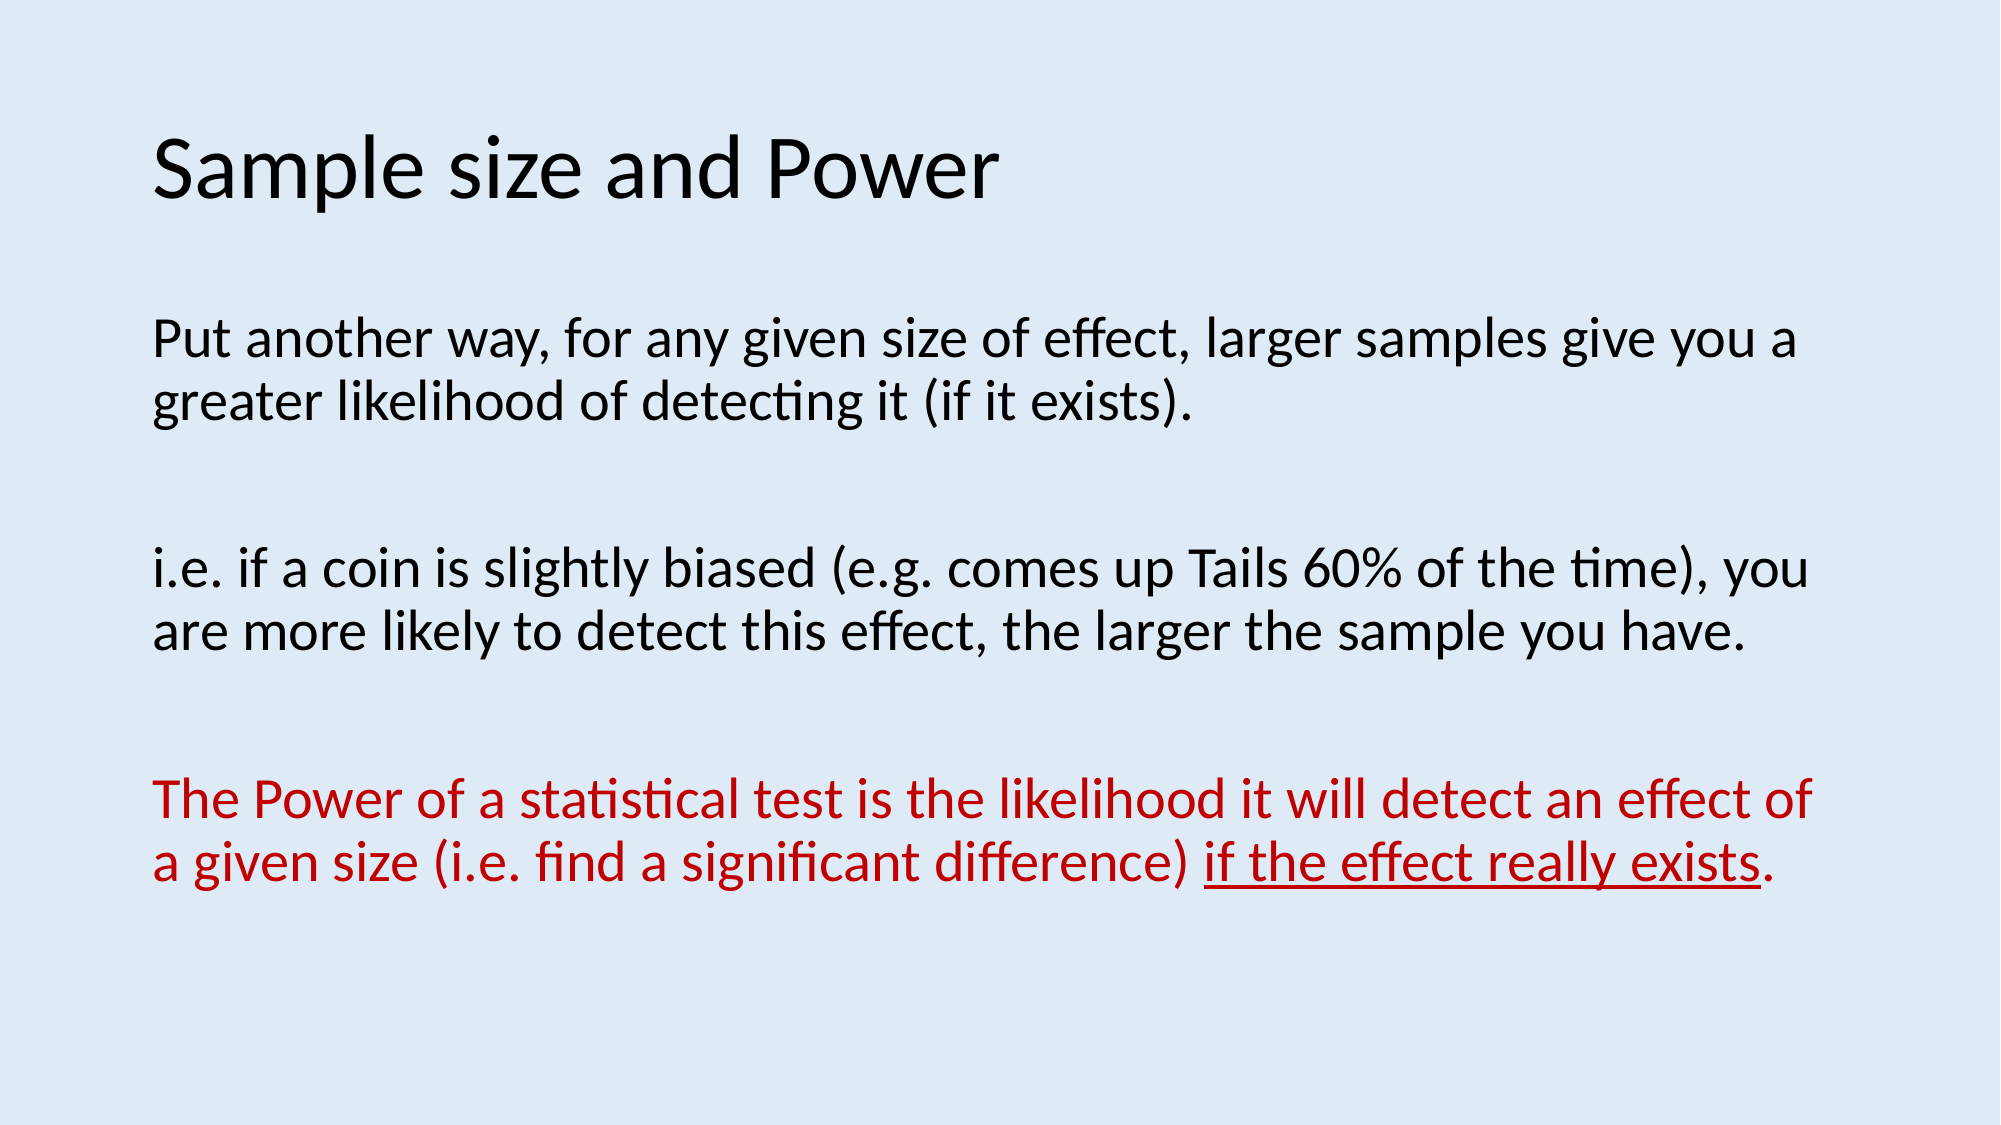

# Sample size and Power
Put another way, for any given size of effect, larger samples give you a greater likelihood of detecting it (if it exists).

i.e. if a coin is slightly biased (e.g. comes up Tails 60% of the time), you are more likely to detect this effect, the larger the sample you have.

The Power of a statistical test is the likelihood it will detect an effect of a given size (i.e. find a significant difference) if the effect really exists.